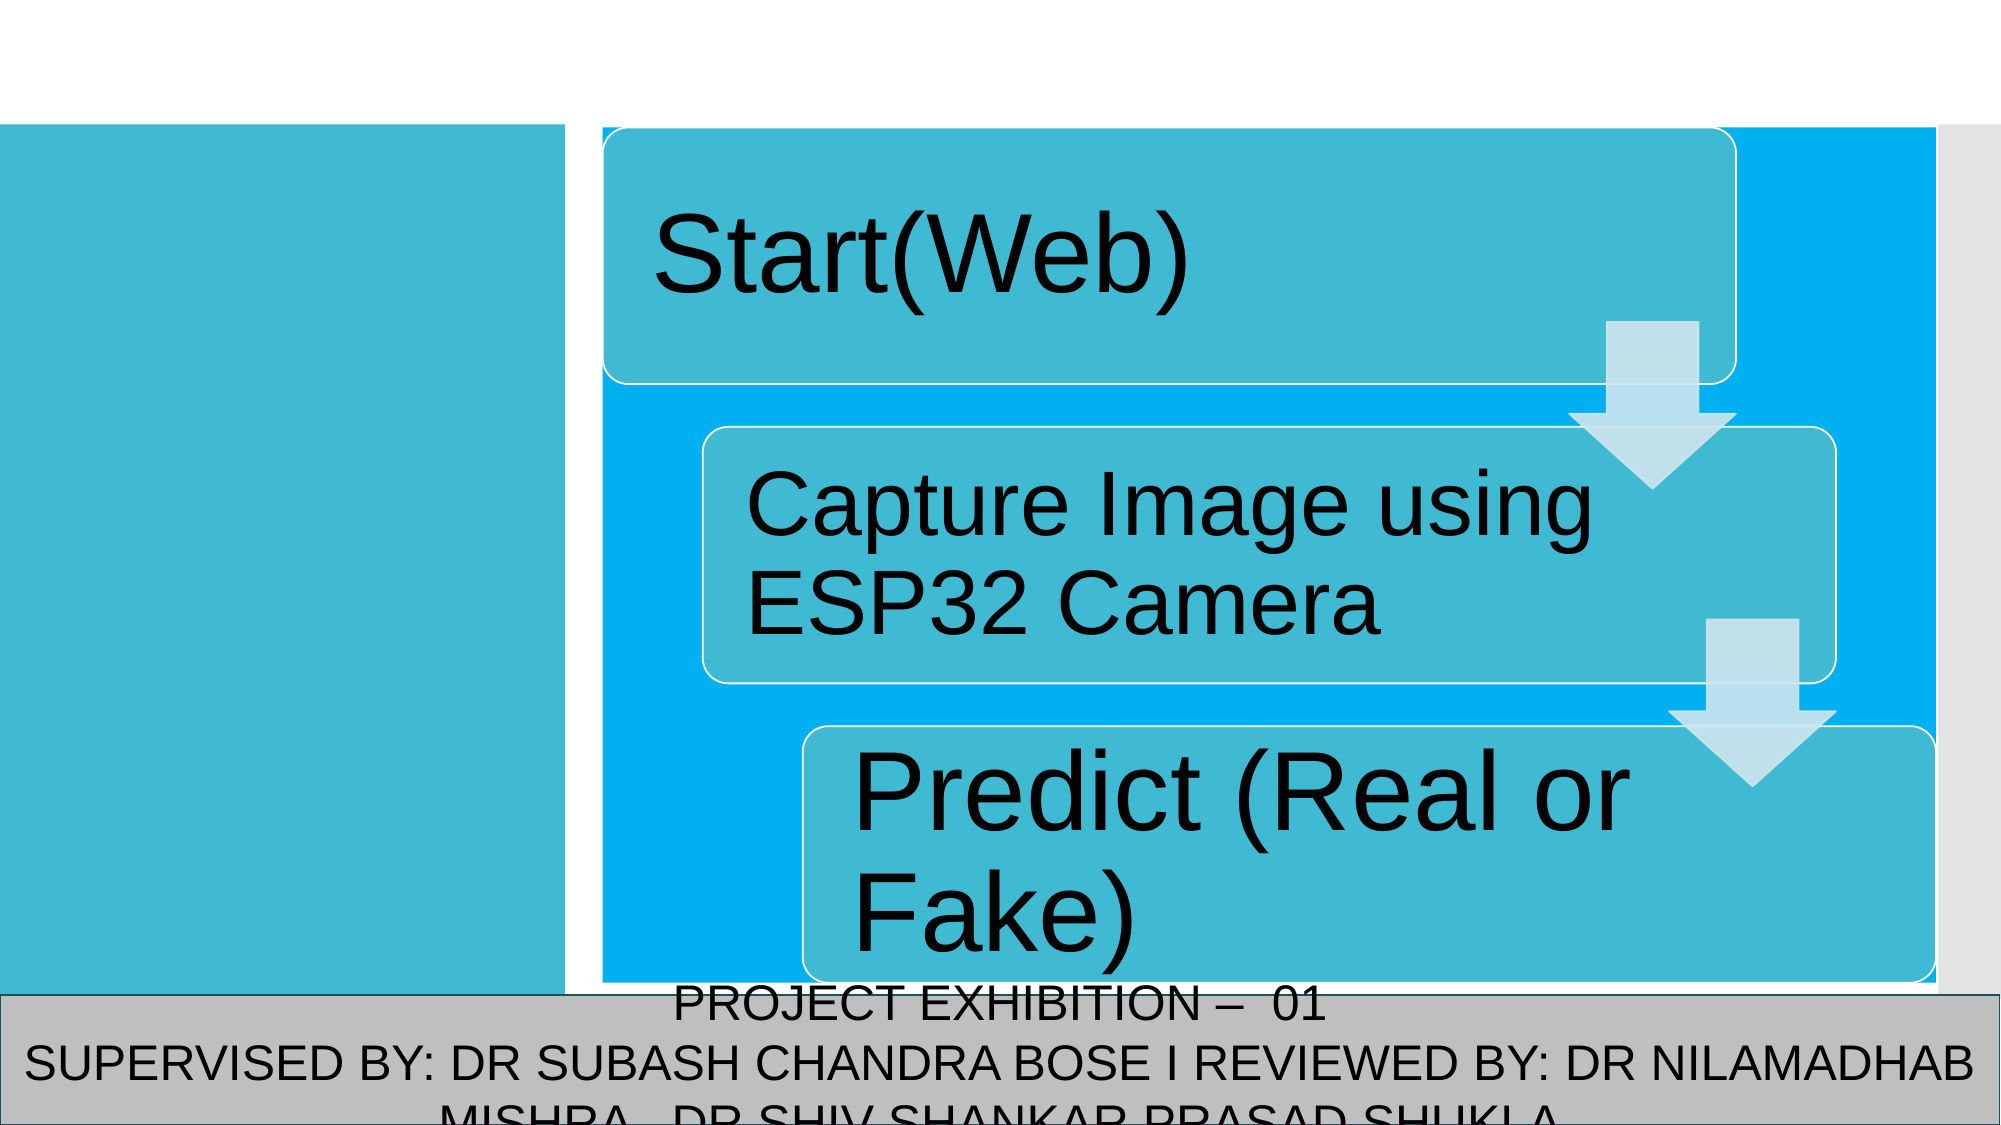

Start(Web)
Capture Image using ESP32 Camera
Predict (Real or Fake)

PROJECT EXHIBITION –  01
SUPERVISED BY: DR SUBASH CHANDRA BOSE I REVIEWED BY: DR NILAMADHAB MISHRA , DR SHIV SHANKAR PRASAD SHUKLA